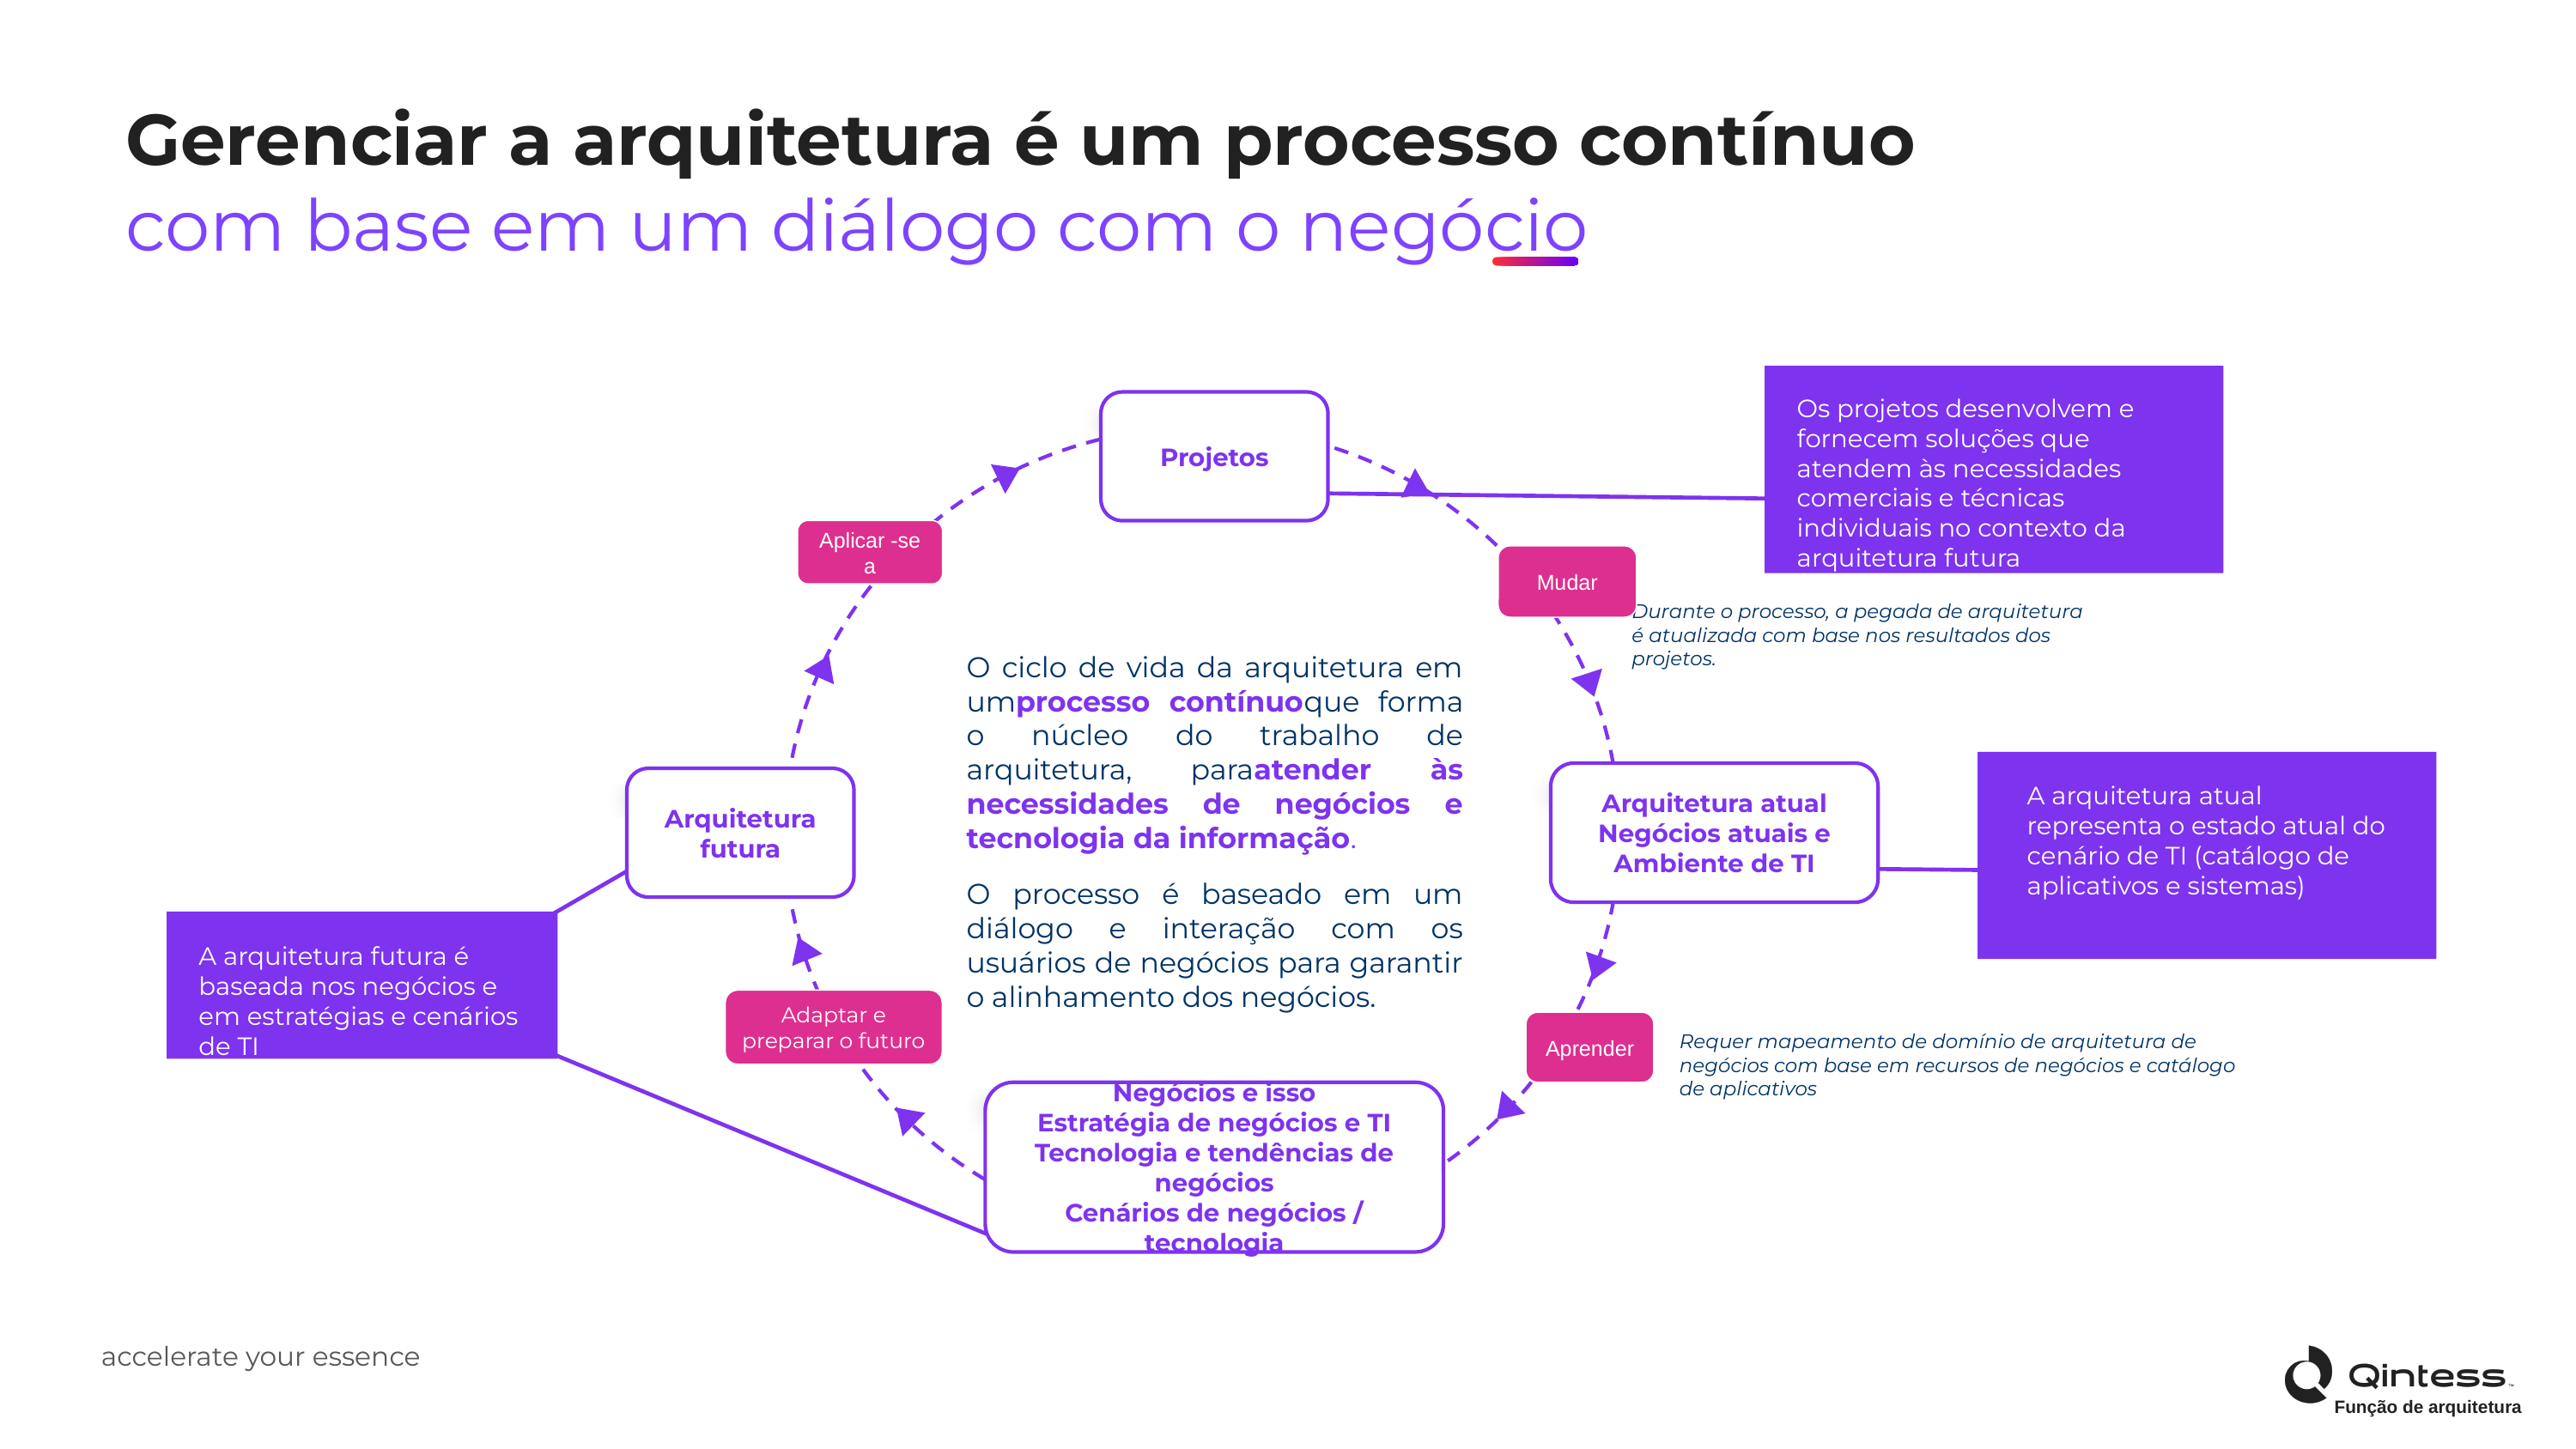

Gerenciar a arquitetura é um processo contínuo
com base em um diálogo com o negócio

Os projetos desenvolvem e fornecem soluções que atendem às necessidades comerciais e técnicas individuais no contexto da arquitetura futura

Projetos

Aplicar -se a
Mudar
Durante o processo, a pegada de arquitetura é atualizada com base nos resultados dos projetos.
O ciclo de vida da arquitetura em umprocesso contínuoque forma o núcleo do trabalho de arquitetura, paraatender às necessidades de negócios e tecnologia da informação.
O processo é baseado em um diálogo e interação com os usuários de negócios para garantir o alinhamento dos negócios.

Arquitetura atual
Negócios atuais e
Ambiente de TI
Arquitetura futura
A arquitetura atual representa o estado atual do cenário de TI (catálogo de aplicativos e sistemas)​

A arquitetura futura é baseada nos negócios e em estratégias e cenários de TI​

Adaptar e preparar o futuro
Aprender
Requer mapeamento de domínio de arquitetura de negócios com base em recursos de negócios e catálogo de aplicativos
Negócios e isso
Estratégia de negócios e TI
Tecnologia e tendências de negócios
Cenários de negócios / tecnologia

Função de arquitetura